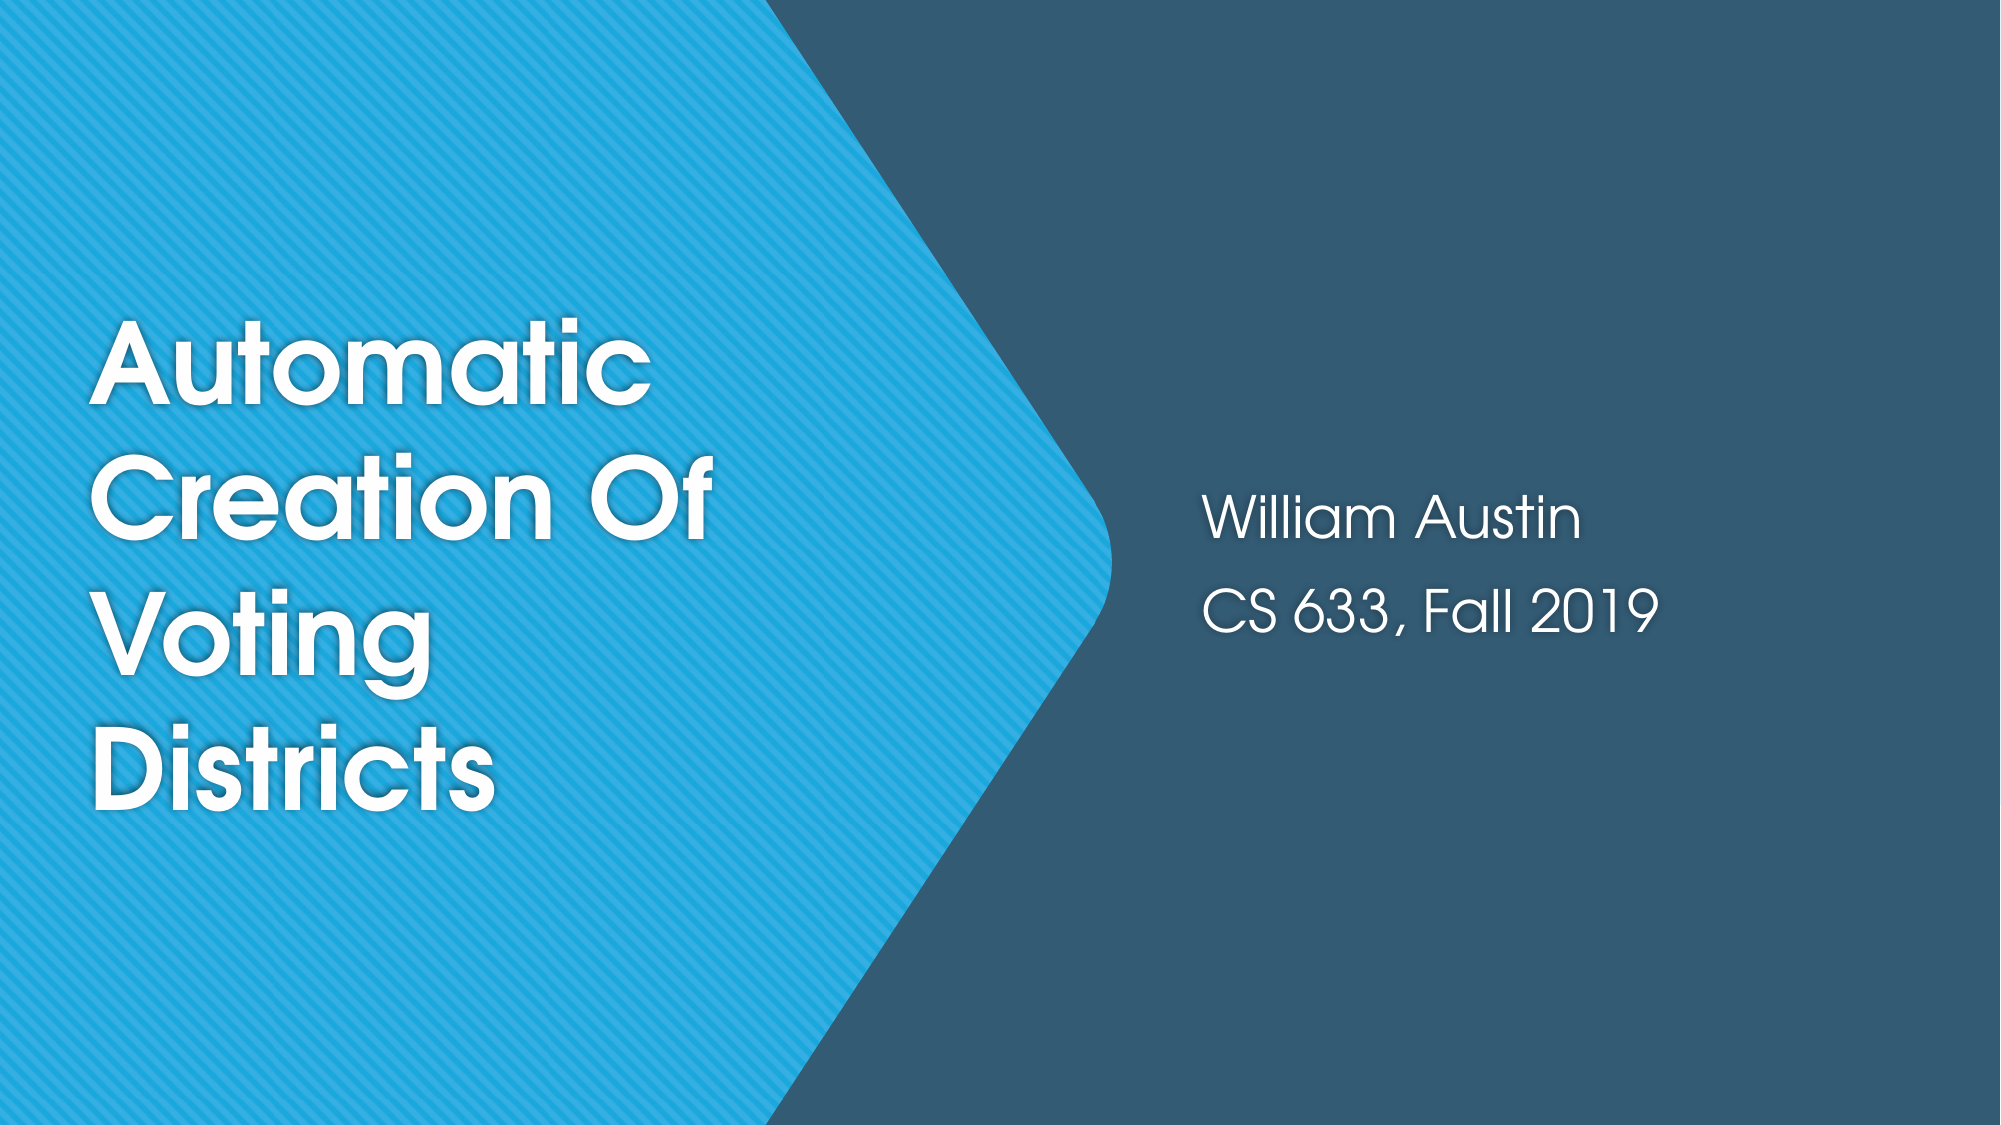

# Automatic Creation Of Voting Districts
William Austin
CS 633, Fall 2019